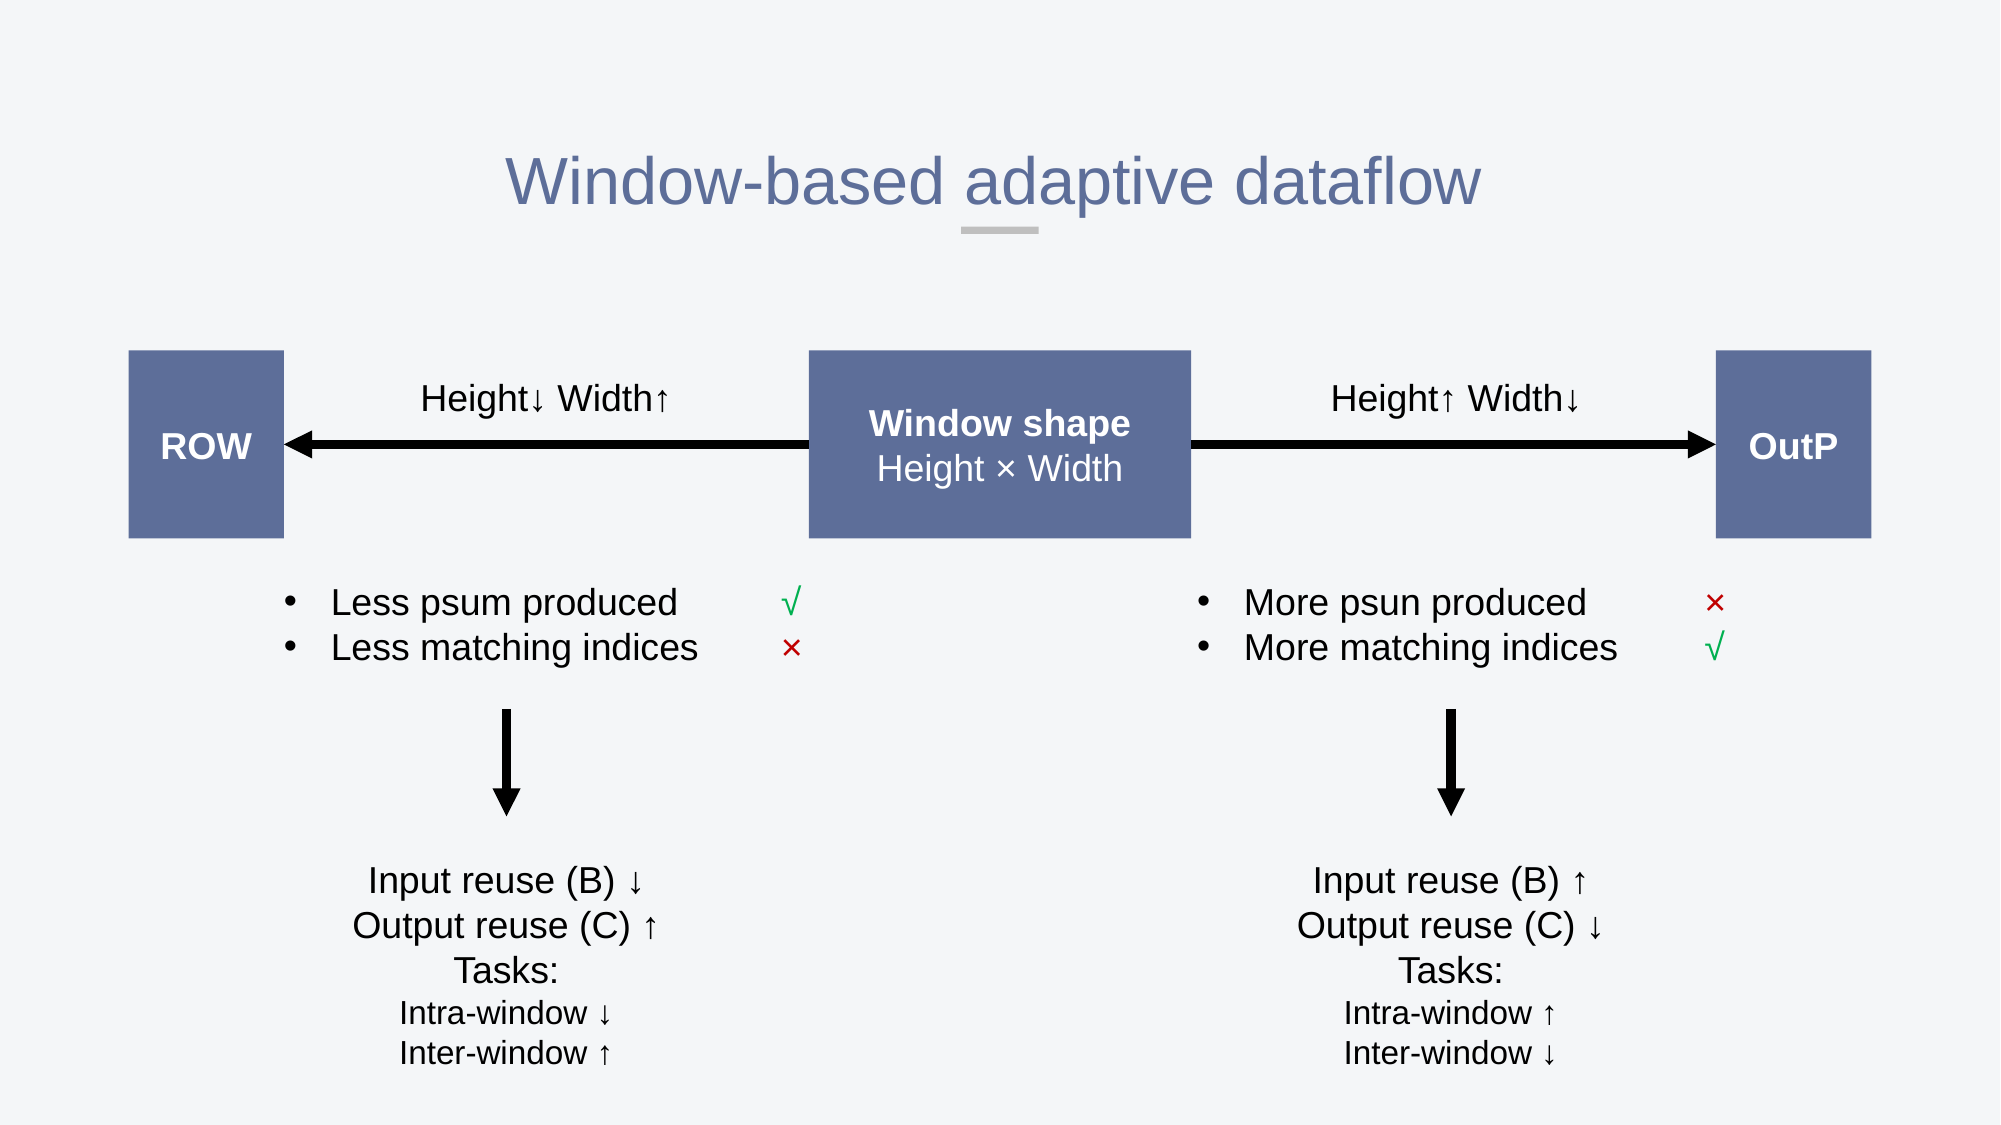

Window-based adaptive dataflow

OutP
ROW
Window shape
Height × Width
Height↓ Width↑
Height↑ Width↓
Less psum produced	√
Less matching indices	×
More psun produced	 ×
More matching indices	 √
Input reuse (B) ↓
Output reuse (C) ↑
Tasks:
Intra-window ↓
Inter-window ↑
Input reuse (B) ↑
Output reuse (C) ↓
Tasks:
Intra-window ↑
Inter-window ↓